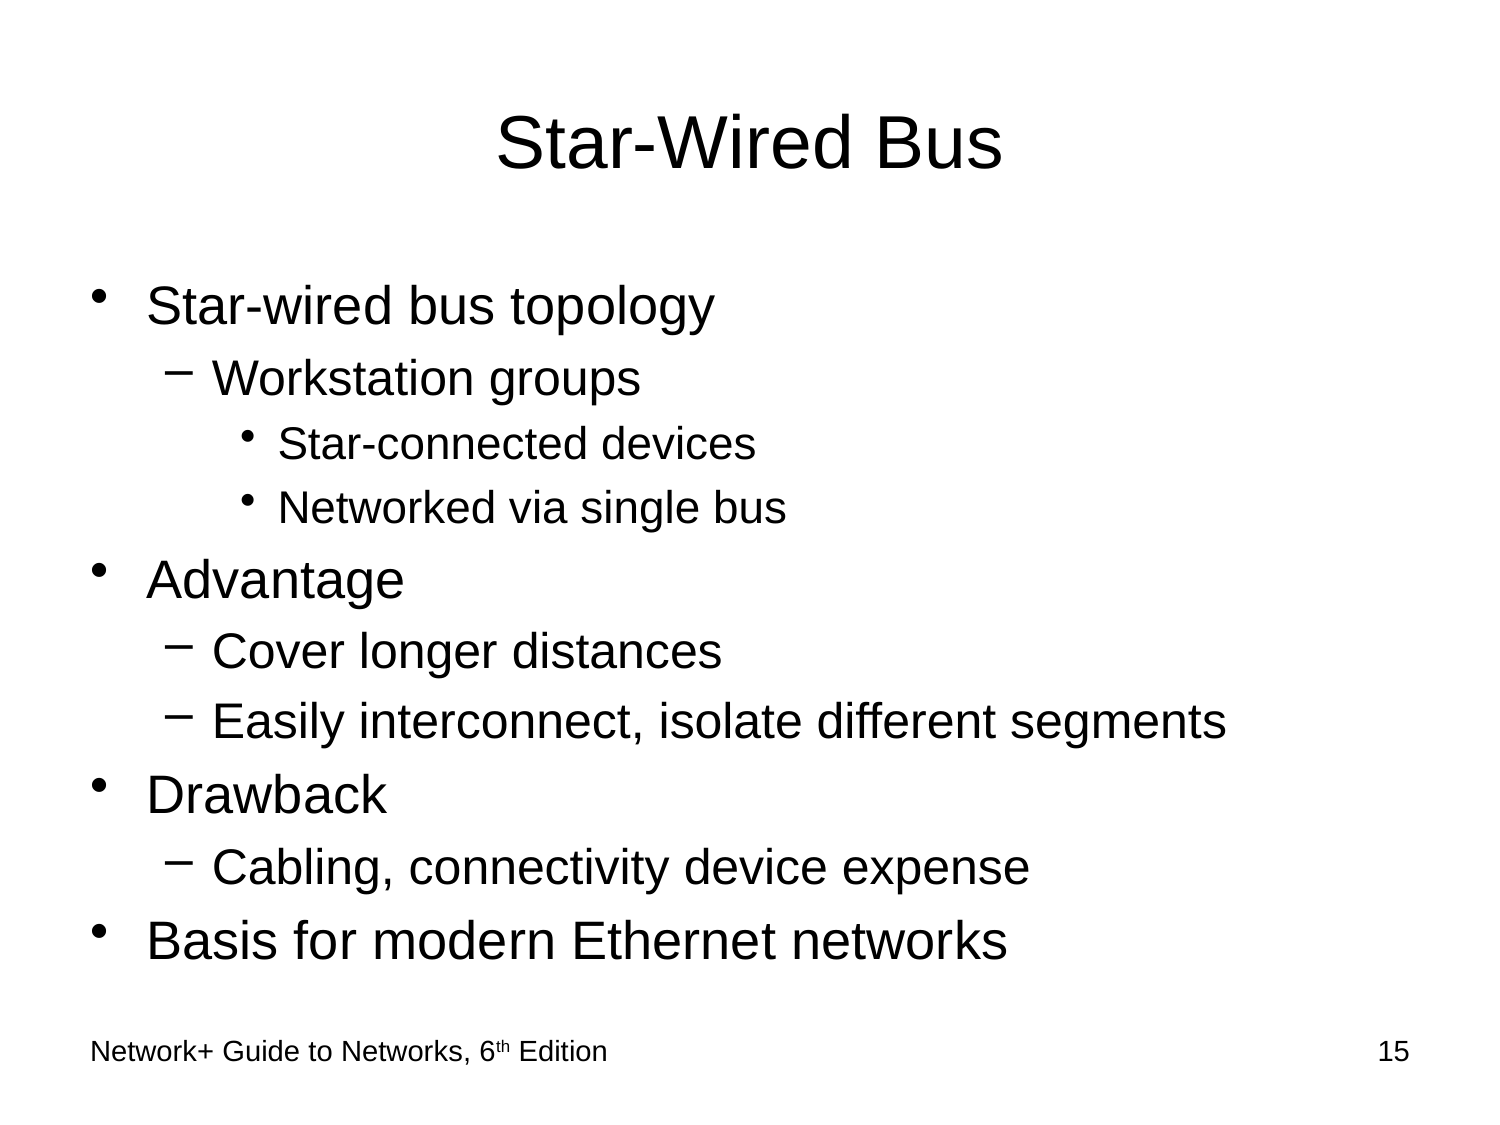

# Star-Wired Bus
Star-wired bus topology
Workstation groups
Star-connected devices
Networked via single bus
Advantage
Cover longer distances
Easily interconnect, isolate different segments
Drawback
Cabling, connectivity device expense
Basis for modern Ethernet networks
Network+ Guide to Networks, 6th Edition
15